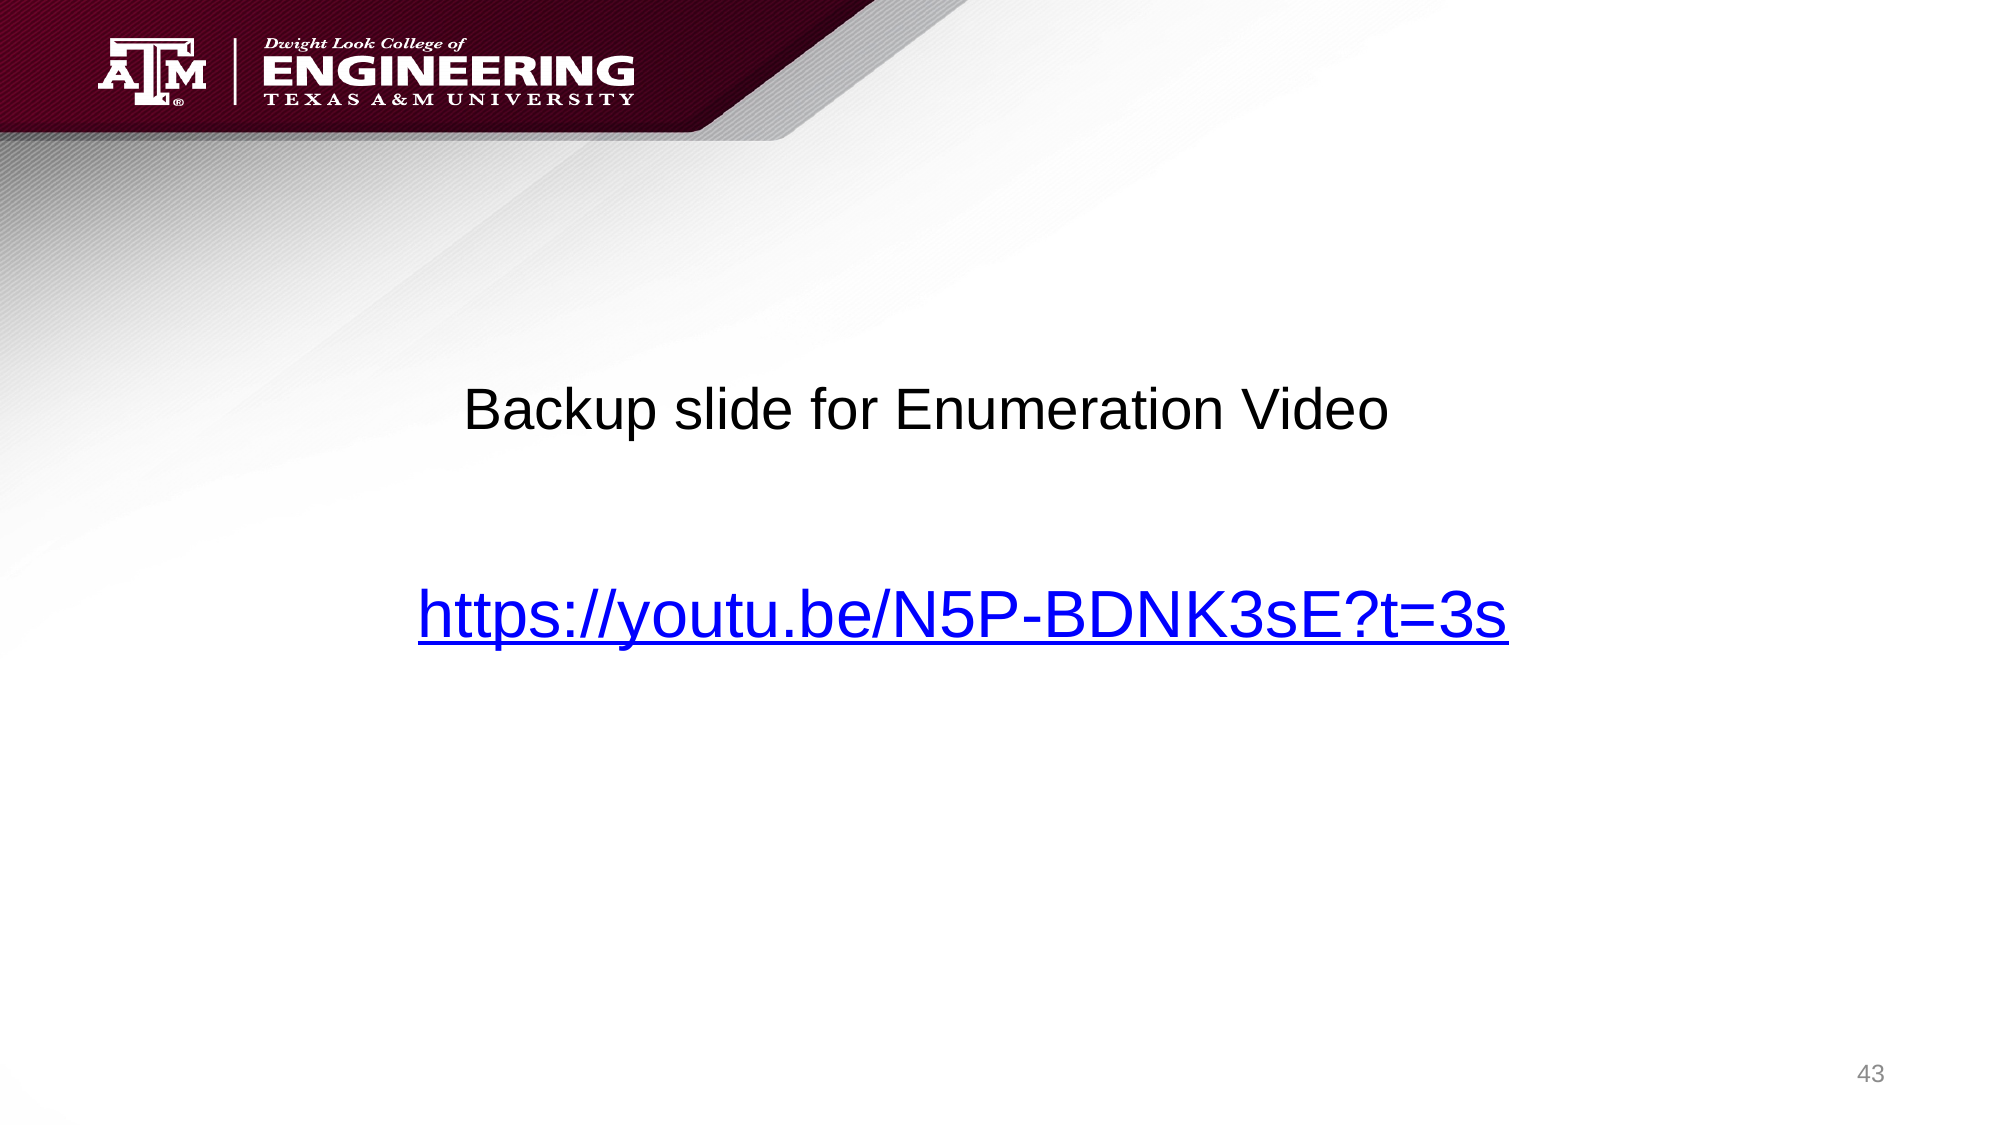

Backup slide for Enumeration Video
https://youtu.be/N5P-BDNK3sE?t=3s

43